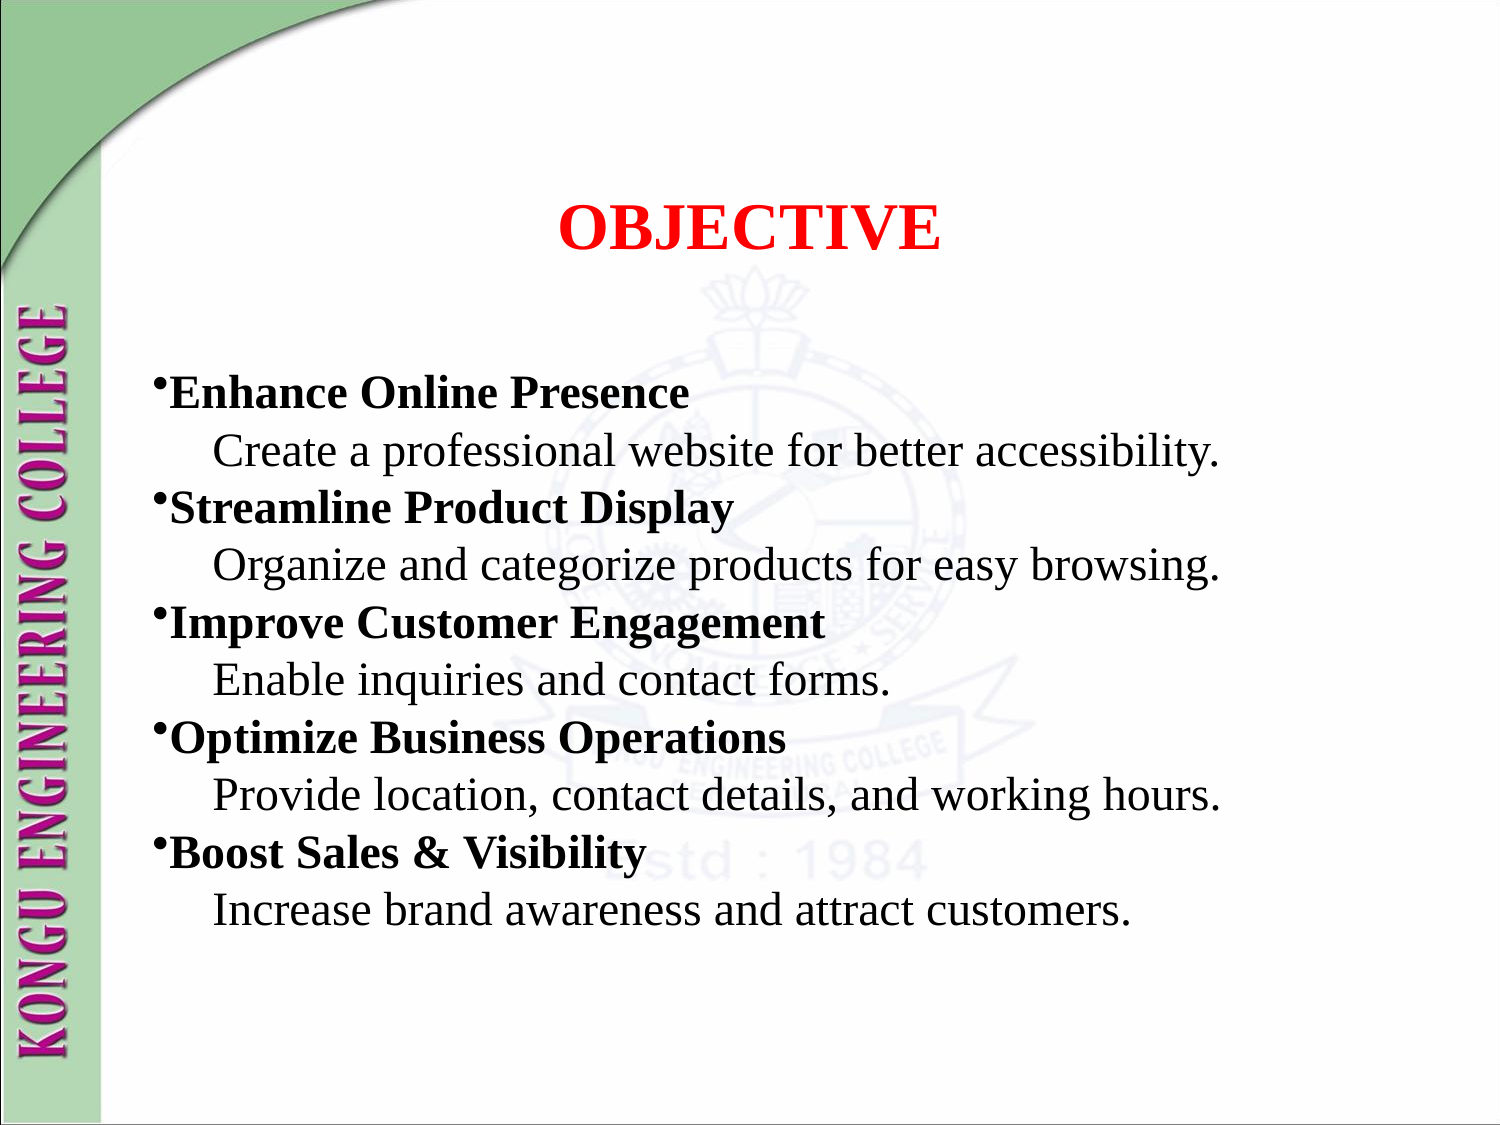

# OBJECTIVE
Enhance Online Presence
     Create a professional website for better accessibility.
Streamline Product Display
     Organize and categorize products for easy browsing.
Improve Customer Engagement
     Enable inquiries and contact forms.
Optimize Business Operations
     Provide location, contact details, and working hours.
Boost Sales & Visibility
     Increase brand awareness and attract customers.